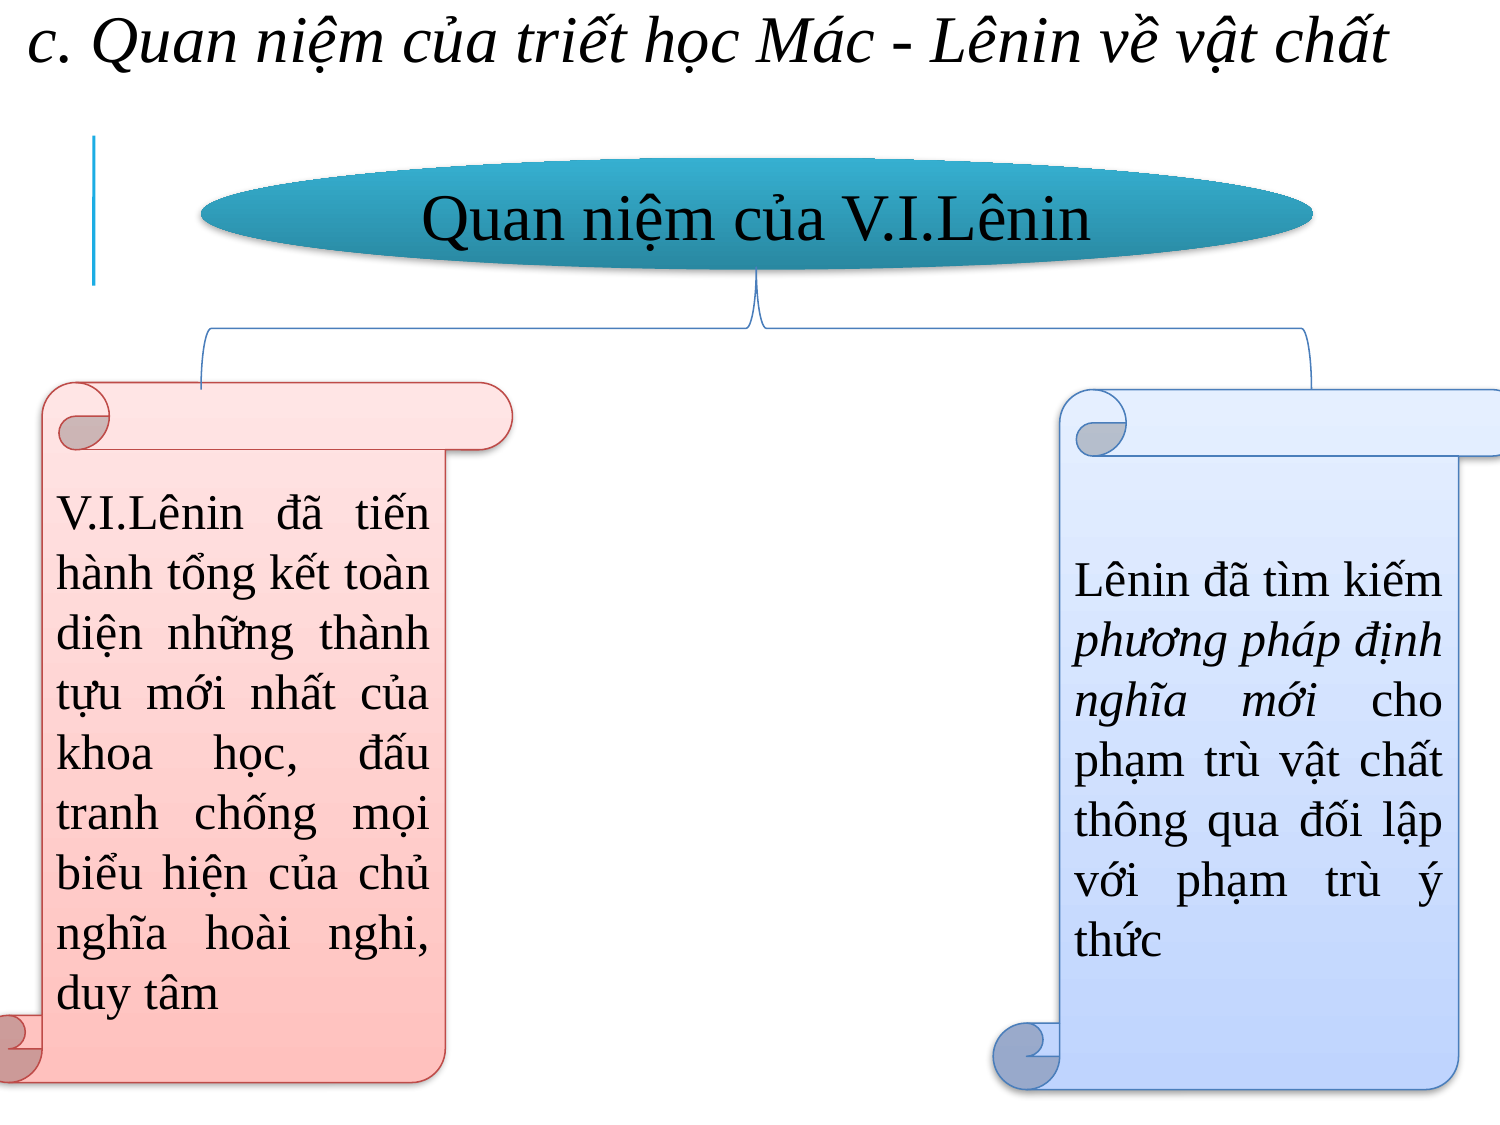

# c. Quan niệm của triết học Mác - Lênin về vật chất
Quan niệm của V.I.Lênin
V.I.Lênin đã tiến hành tổng kết toàn diện những thành tựu mới nhất của khoa học, đấu tranh chống mọi biểu hiện của chủ nghĩa hoài nghi, duy tâm
Lênin đã tìm kiếm phương pháp định nghĩa mới cho phạm trù vật chất thông qua đối lập với phạm trù ý thức
13